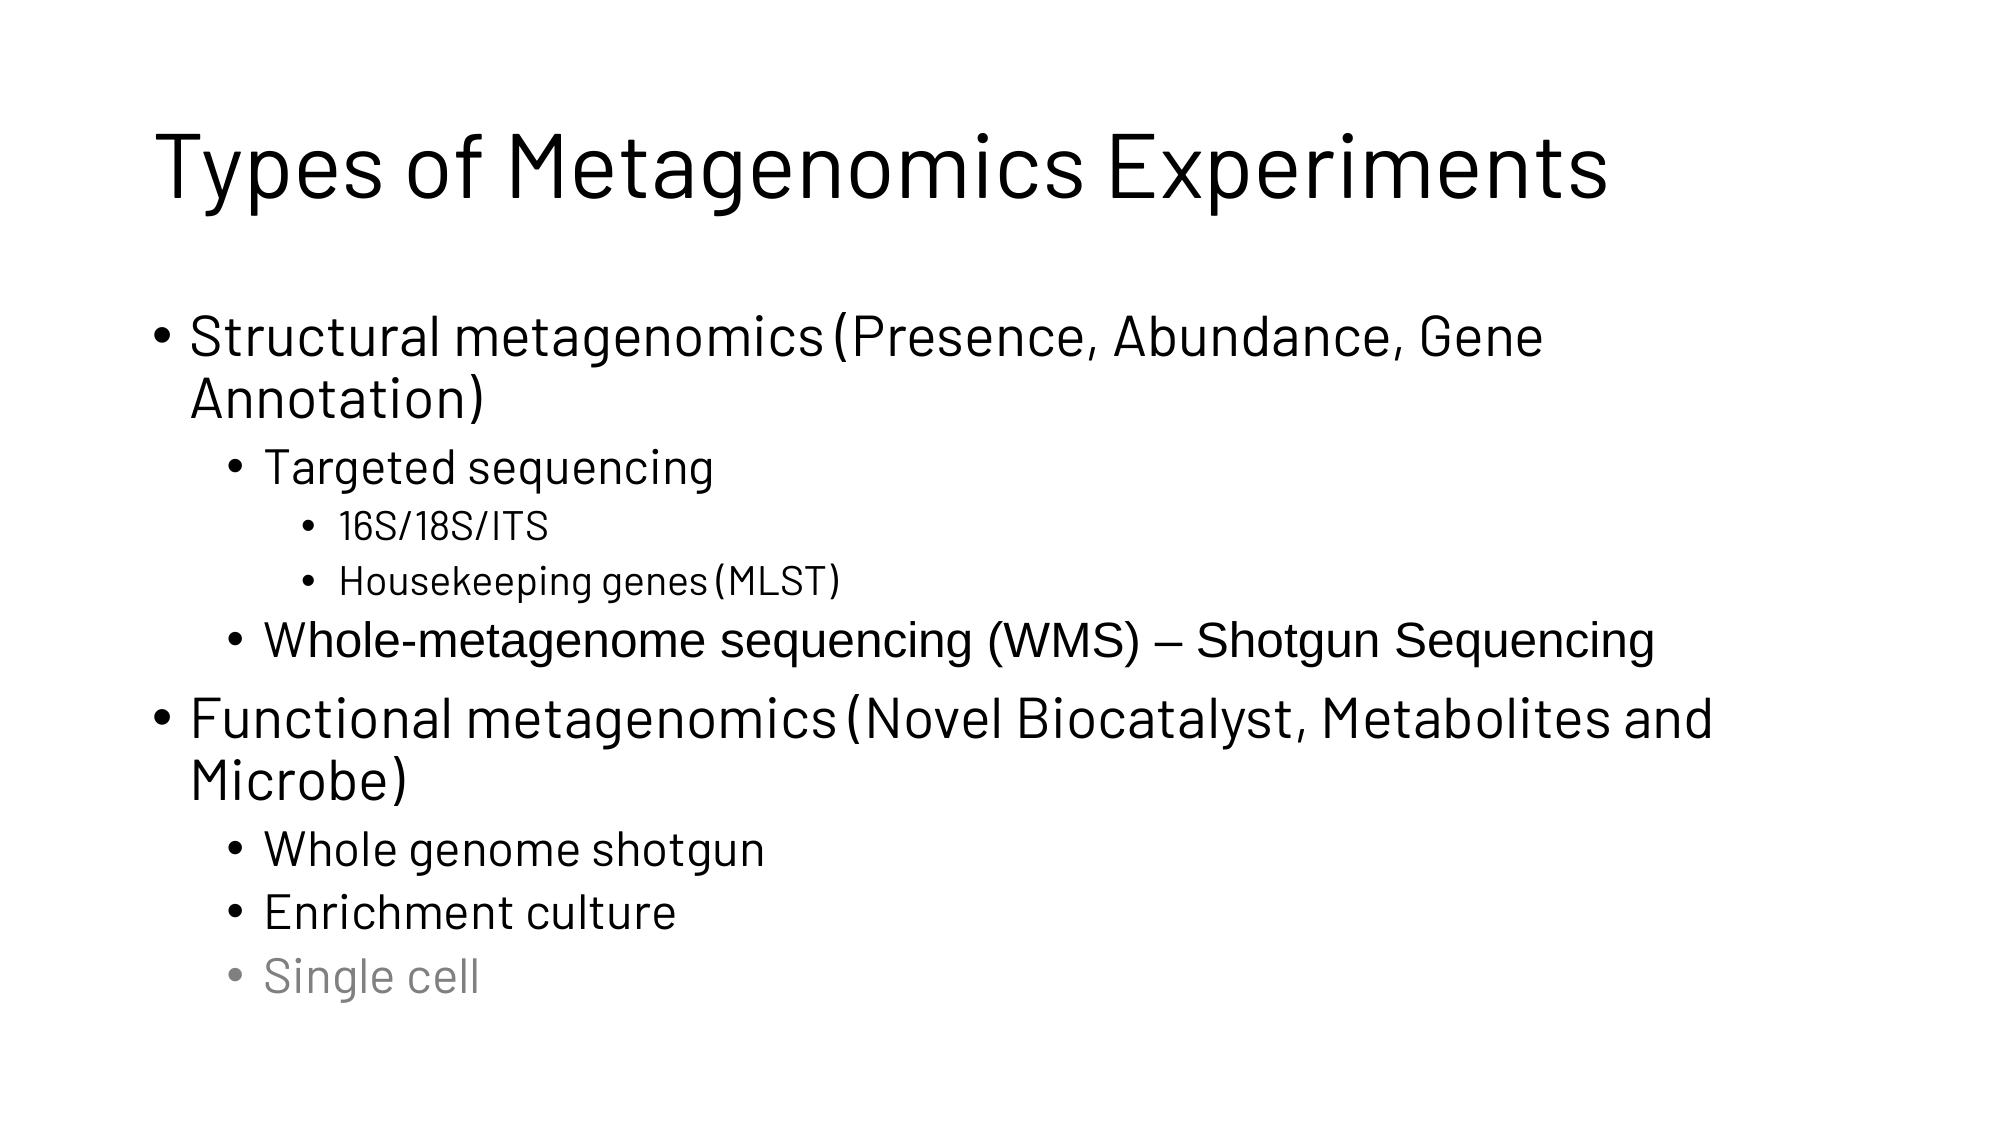

# Types of Metagenomics Experiments
Structural metagenomics (Presence, Abundance, Gene Annotation)
Targeted sequencing
16S/18S/ITS
Housekeeping genes (MLST)
Whole-metagenome sequencing (WMS) – Shotgun Sequencing
Functional metagenomics (Novel Biocatalyst, Metabolites and Microbe)
Whole genome shotgun
Enrichment culture
Single cell